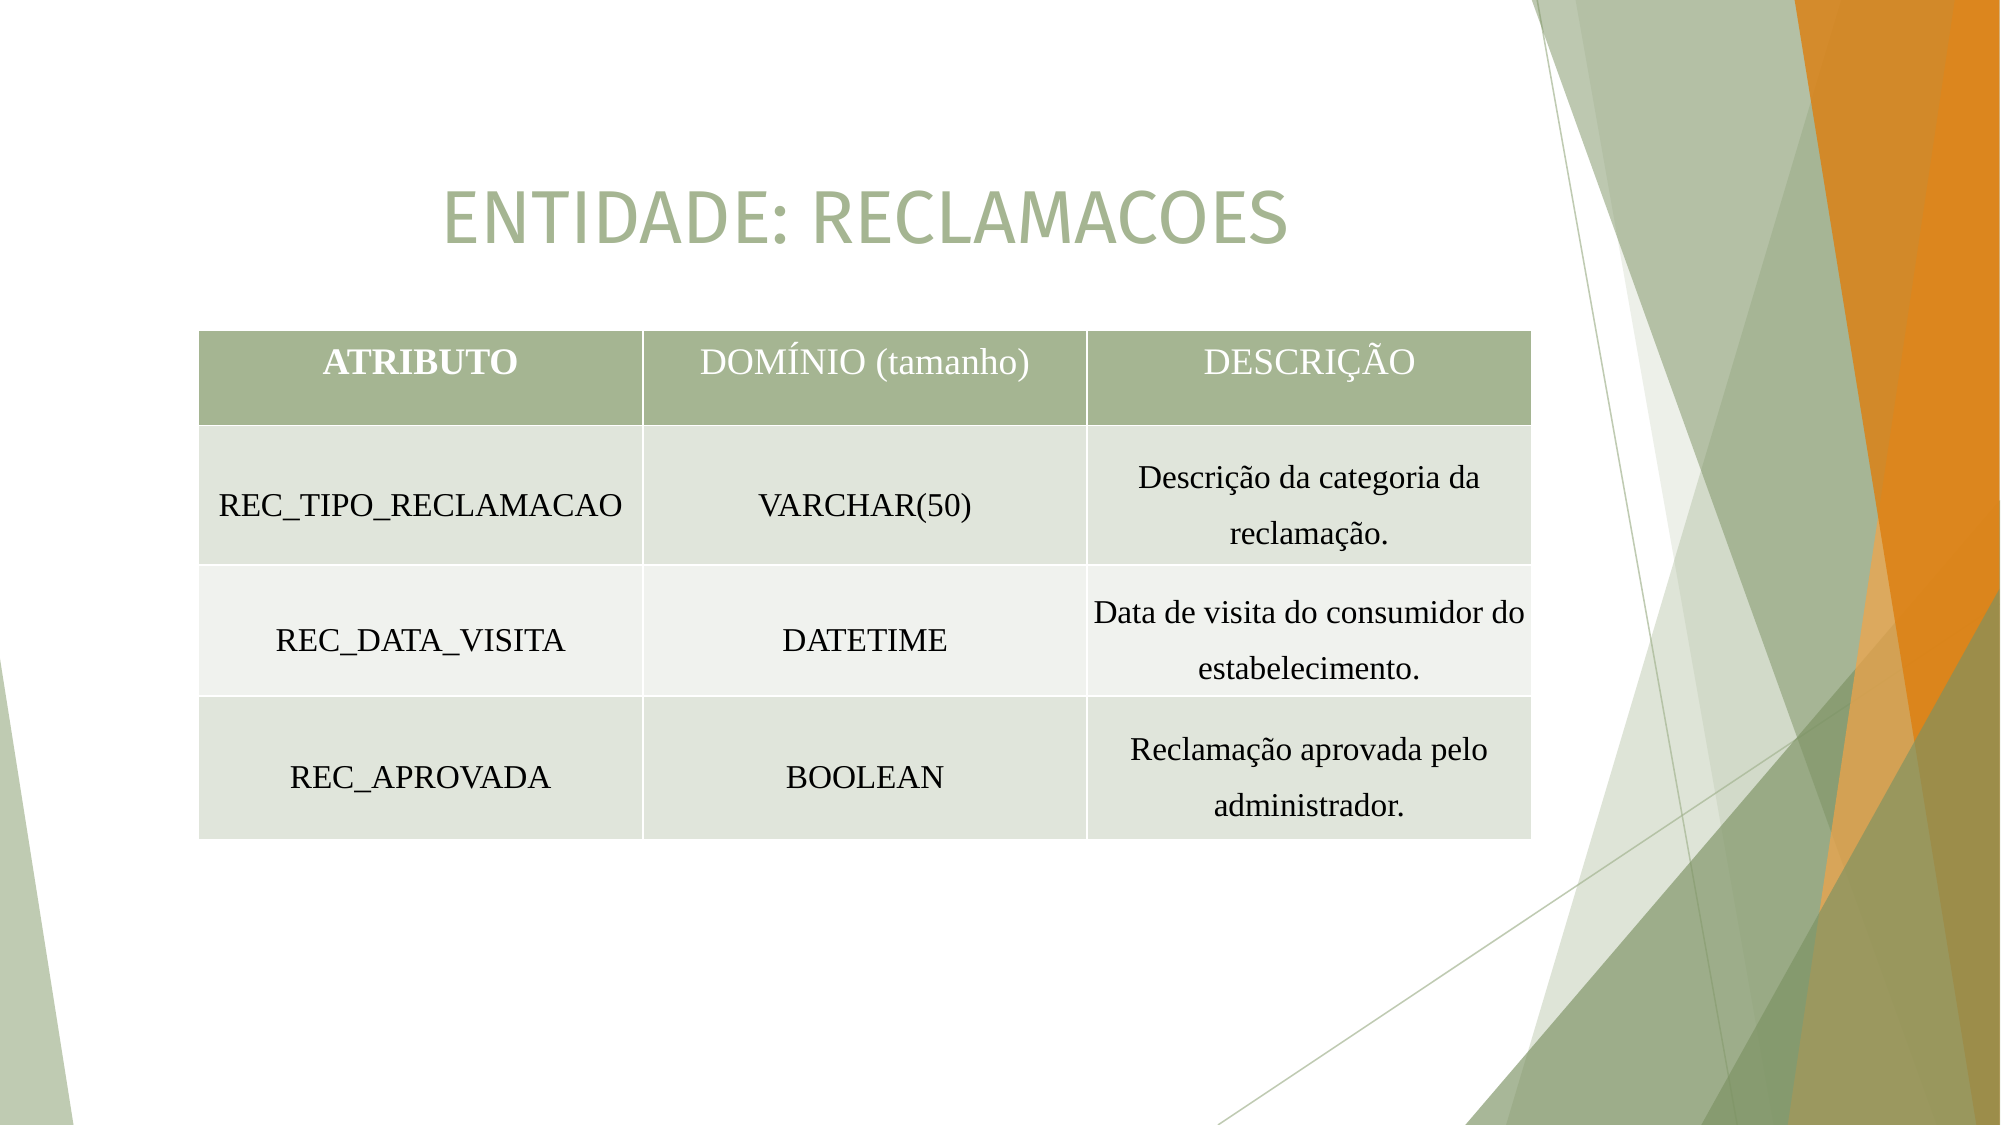

# ENTIDADE: RECLAMACOES
| ATRIBUTO | DOMÍNIO (tamanho) | DESCRIÇÃO |
| --- | --- | --- |
| REC\_TIPO\_RECLAMACAO | VARCHAR(50) | Descrição da categoria da reclamação. |
| REC\_DATA\_VISITA | DATETIME | Data de visita do consumidor do estabelecimento. |
| REC\_APROVADA | BOOLEAN | Reclamação aprovada pelo administrador. |